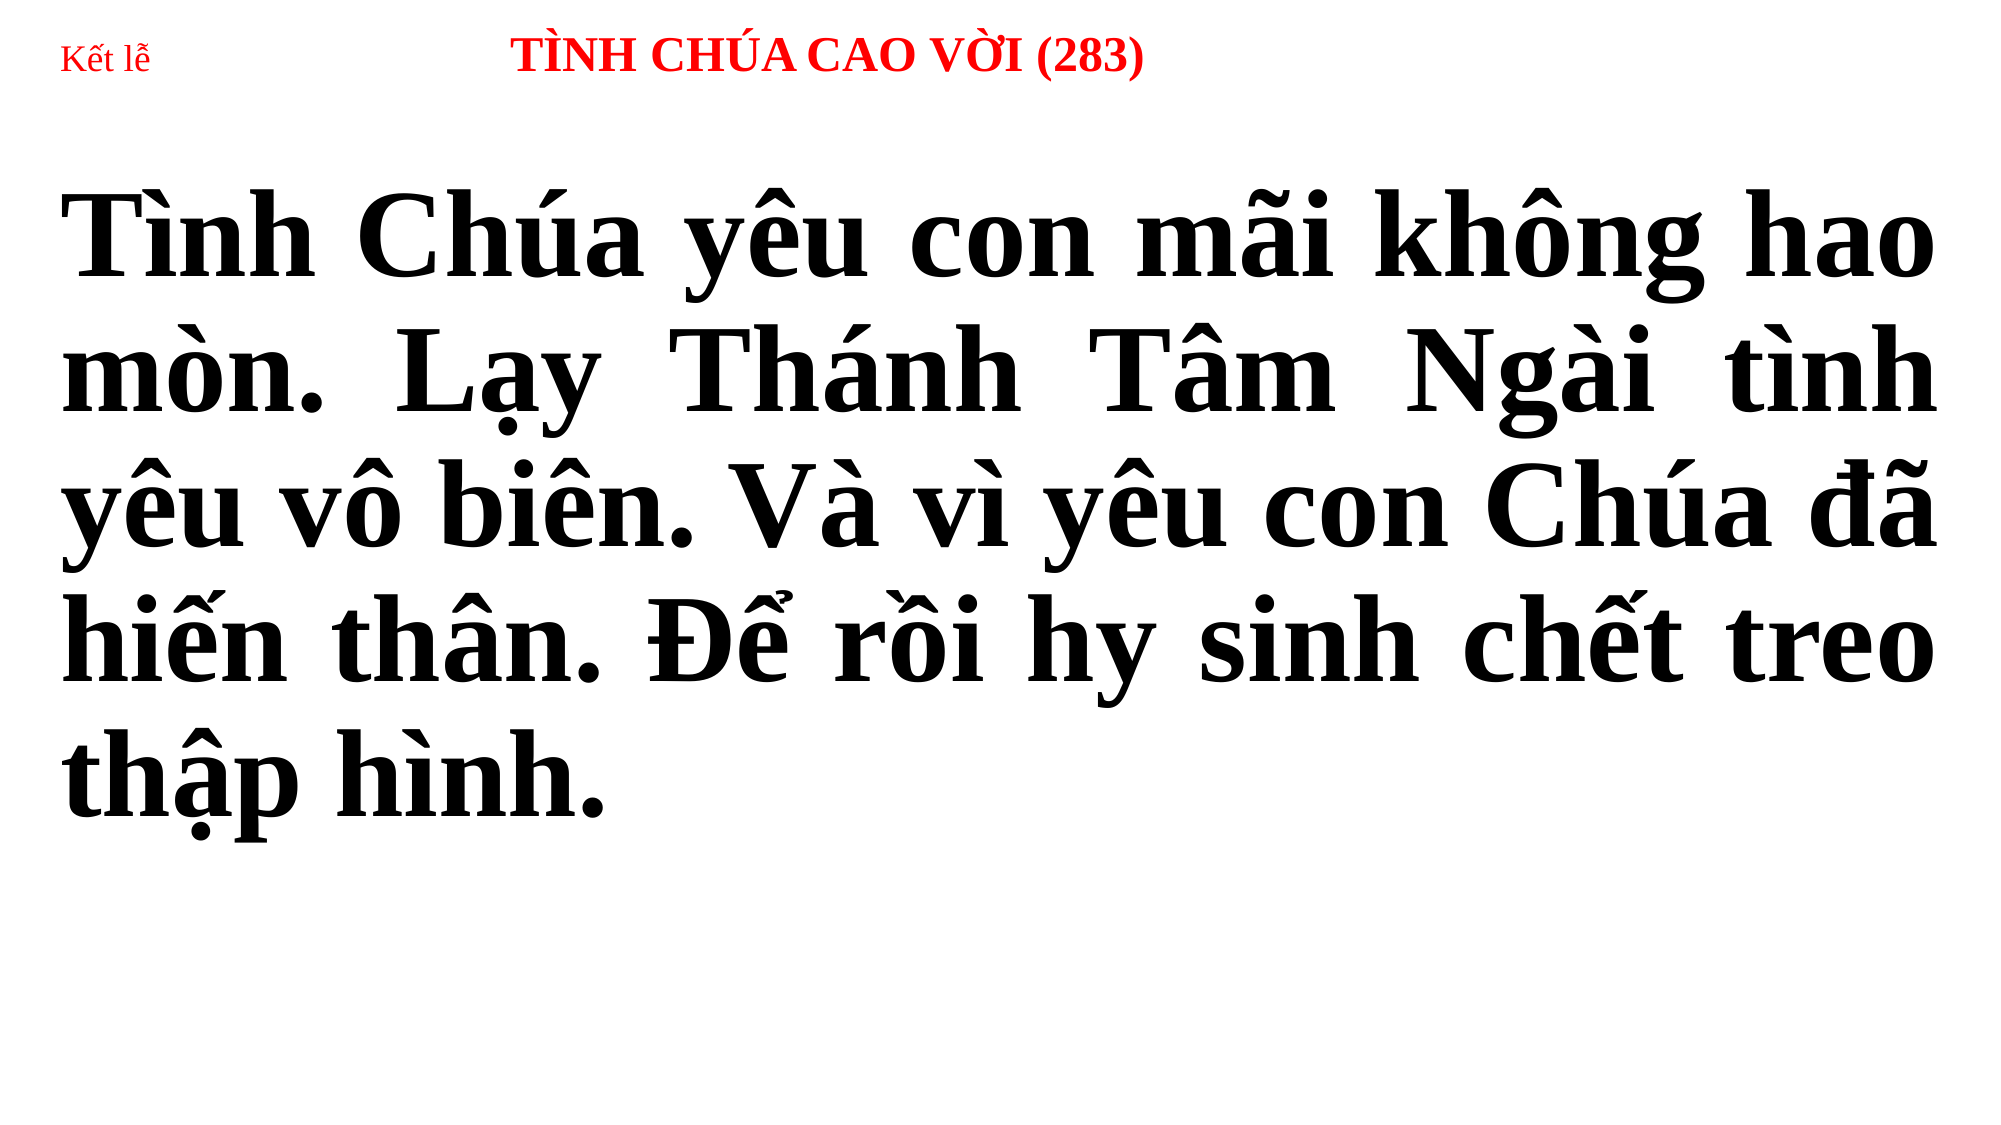

# Kết lễ                             	TÌNH CHÚA CAO VỜI (283)
Tình Chúa yêu con mãi không hao mòn. Lạy Thánh Tâm Ngài tình yêu vô biên. Và vì yêu con Chúa đã hiến thân. Để rồi hy sinh chết treo thập hình.